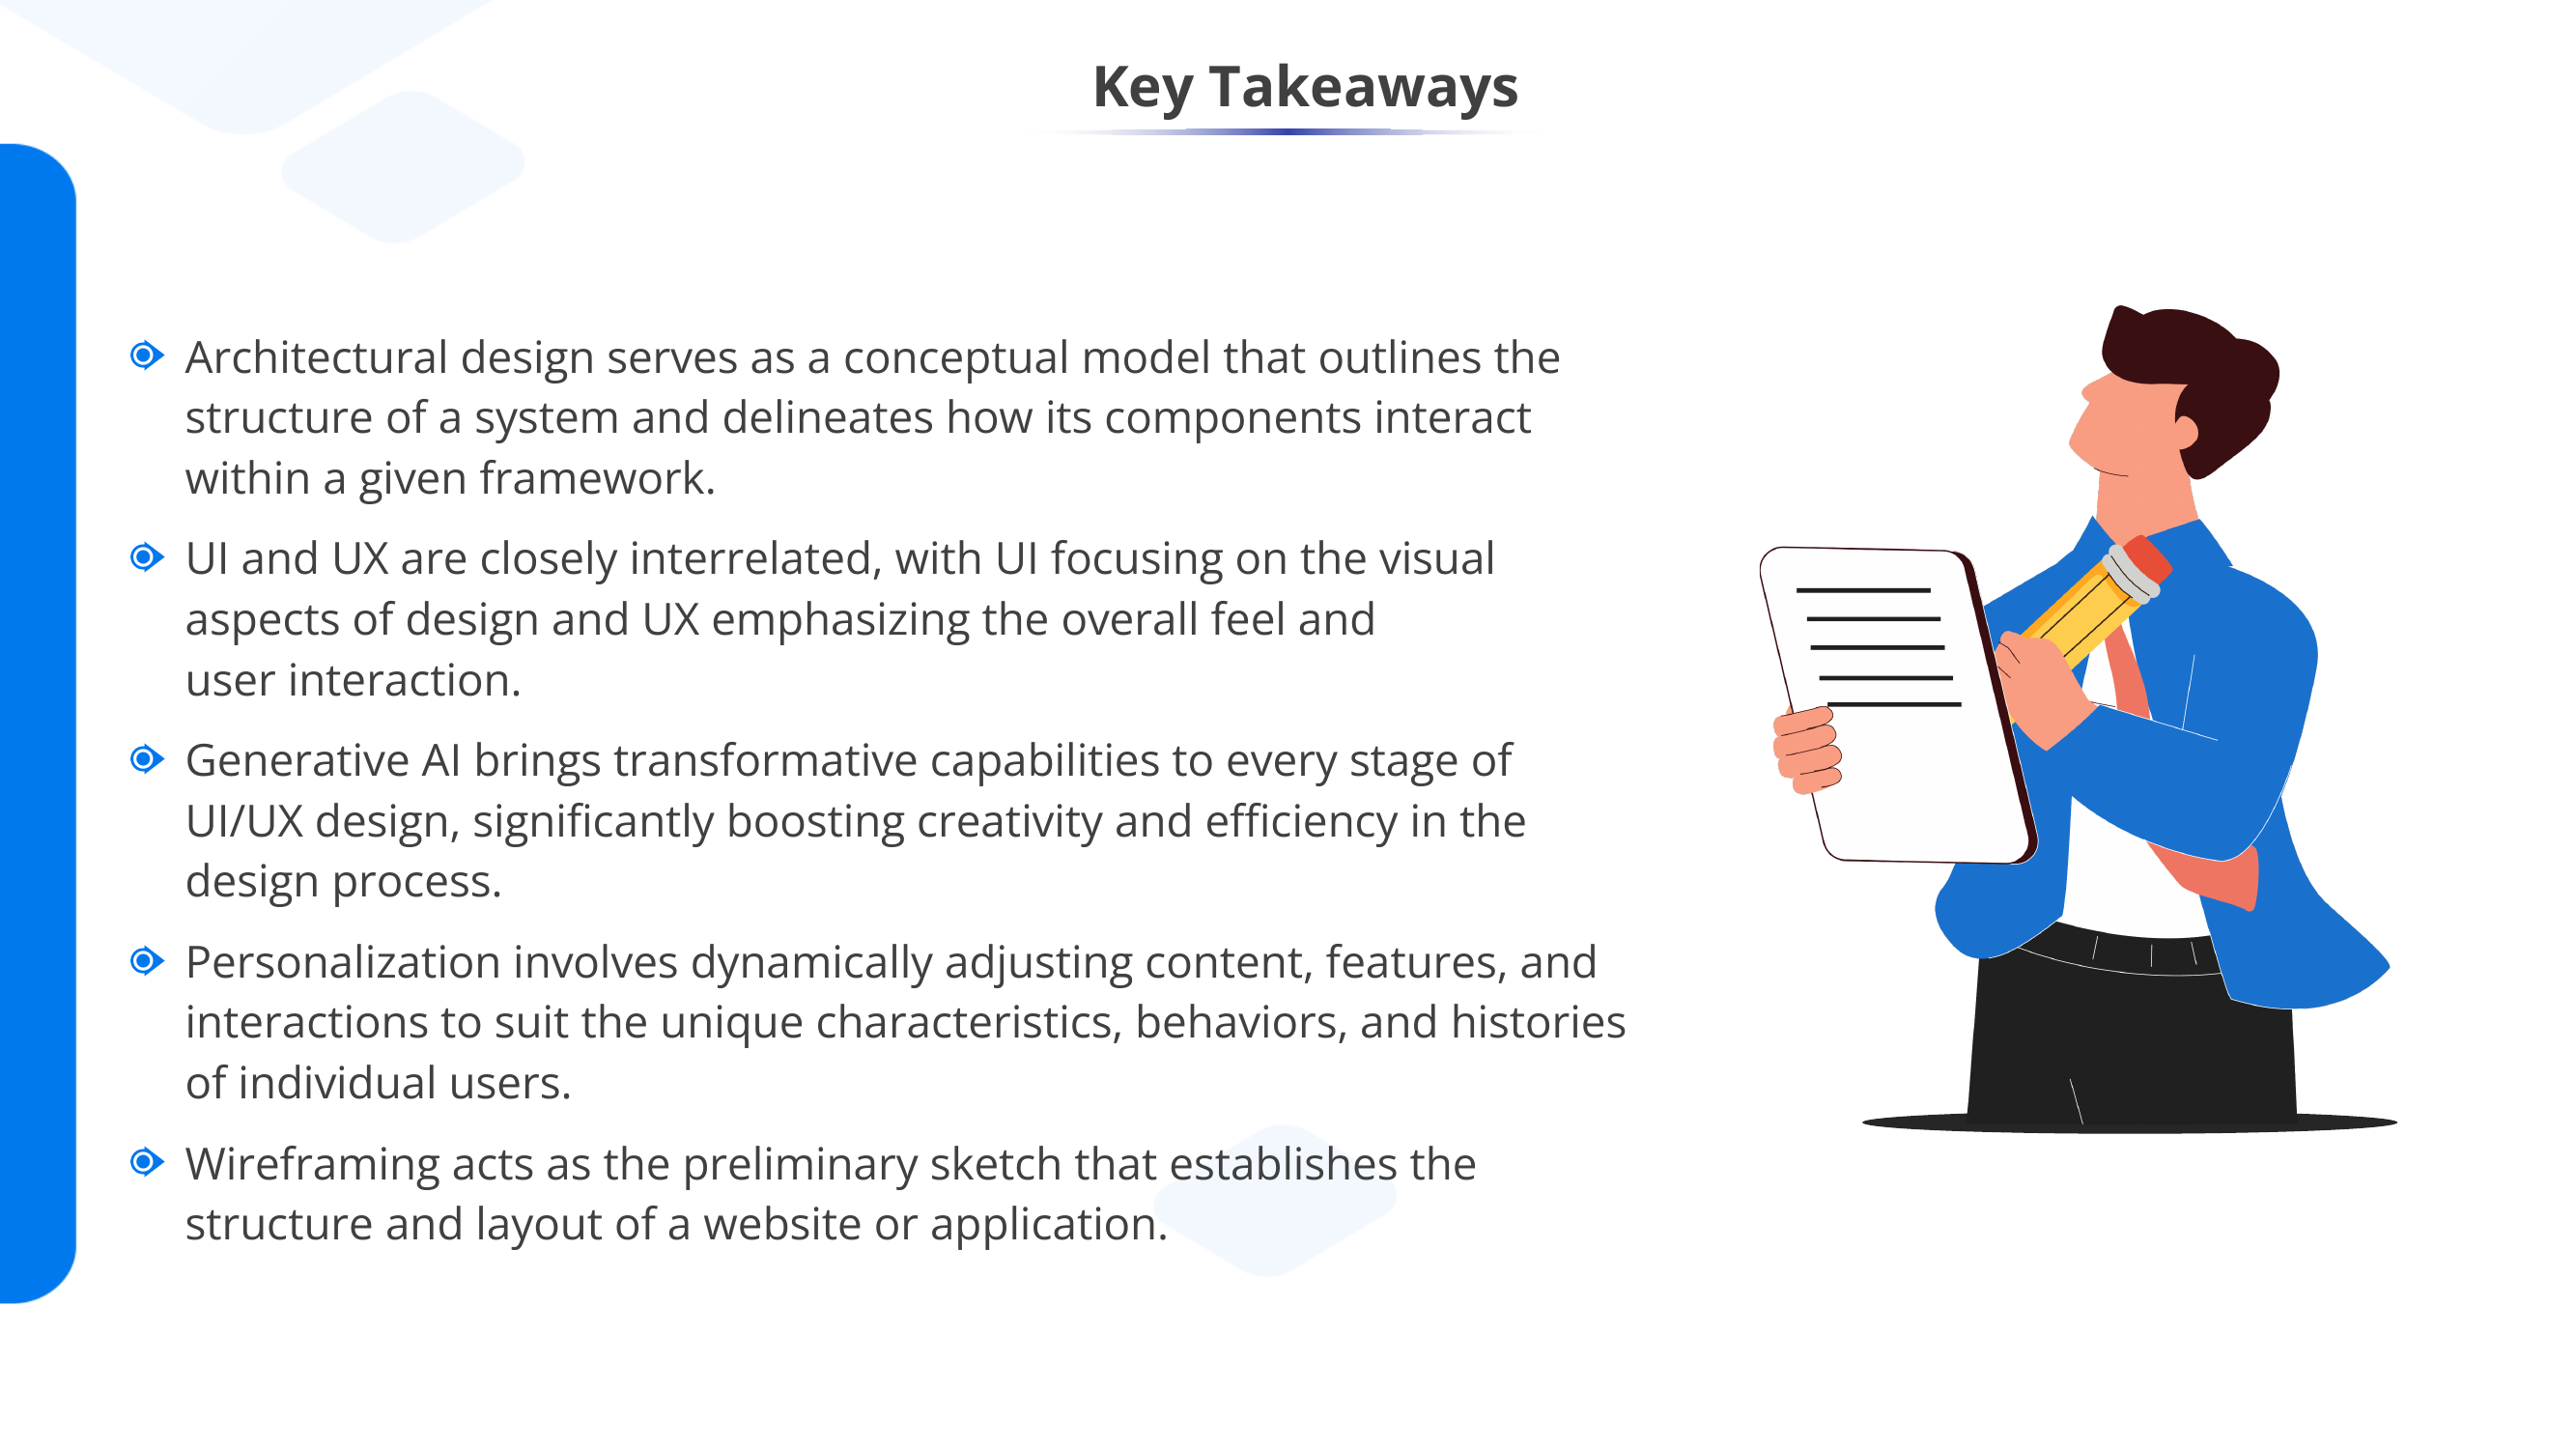

Architectural design serves as a conceptual model that outlines the structure of a system and delineates how its components interact within a given framework.
UI and UX are closely interrelated, with UI focusing on the visual aspects of design and UX emphasizing the overall feel and
user interaction.
Generative AI brings transformative capabilities to every stage of UI/UX design, significantly boosting creativity and efficiency in the design process.
Personalization involves dynamically adjusting content, features, and interactions to suit the unique characteristics, behaviors, and histories of individual users.
Wireframing acts as the preliminary sketch that establishes the structure and layout of a website or application.